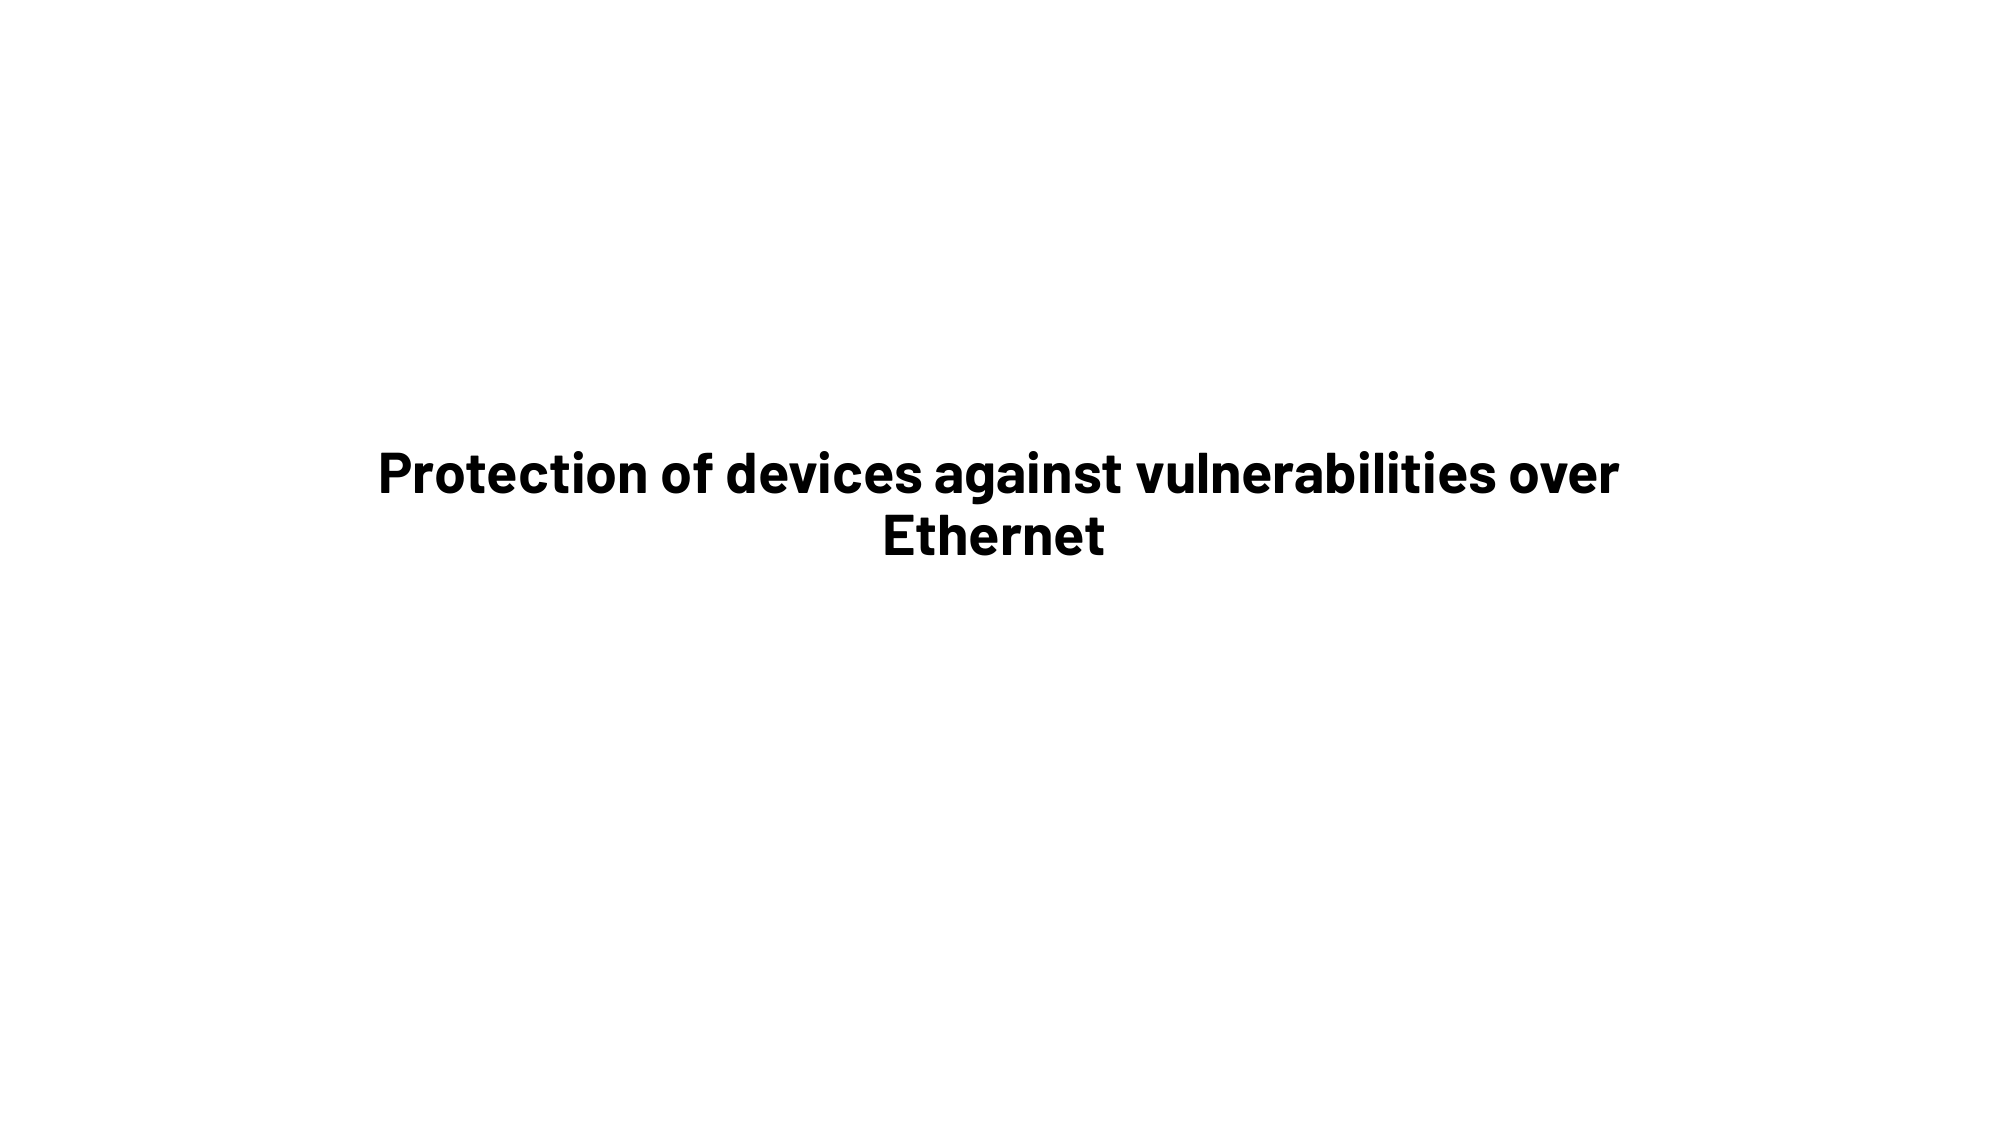

# Protection of devices against vulnerabilities over Ethernet